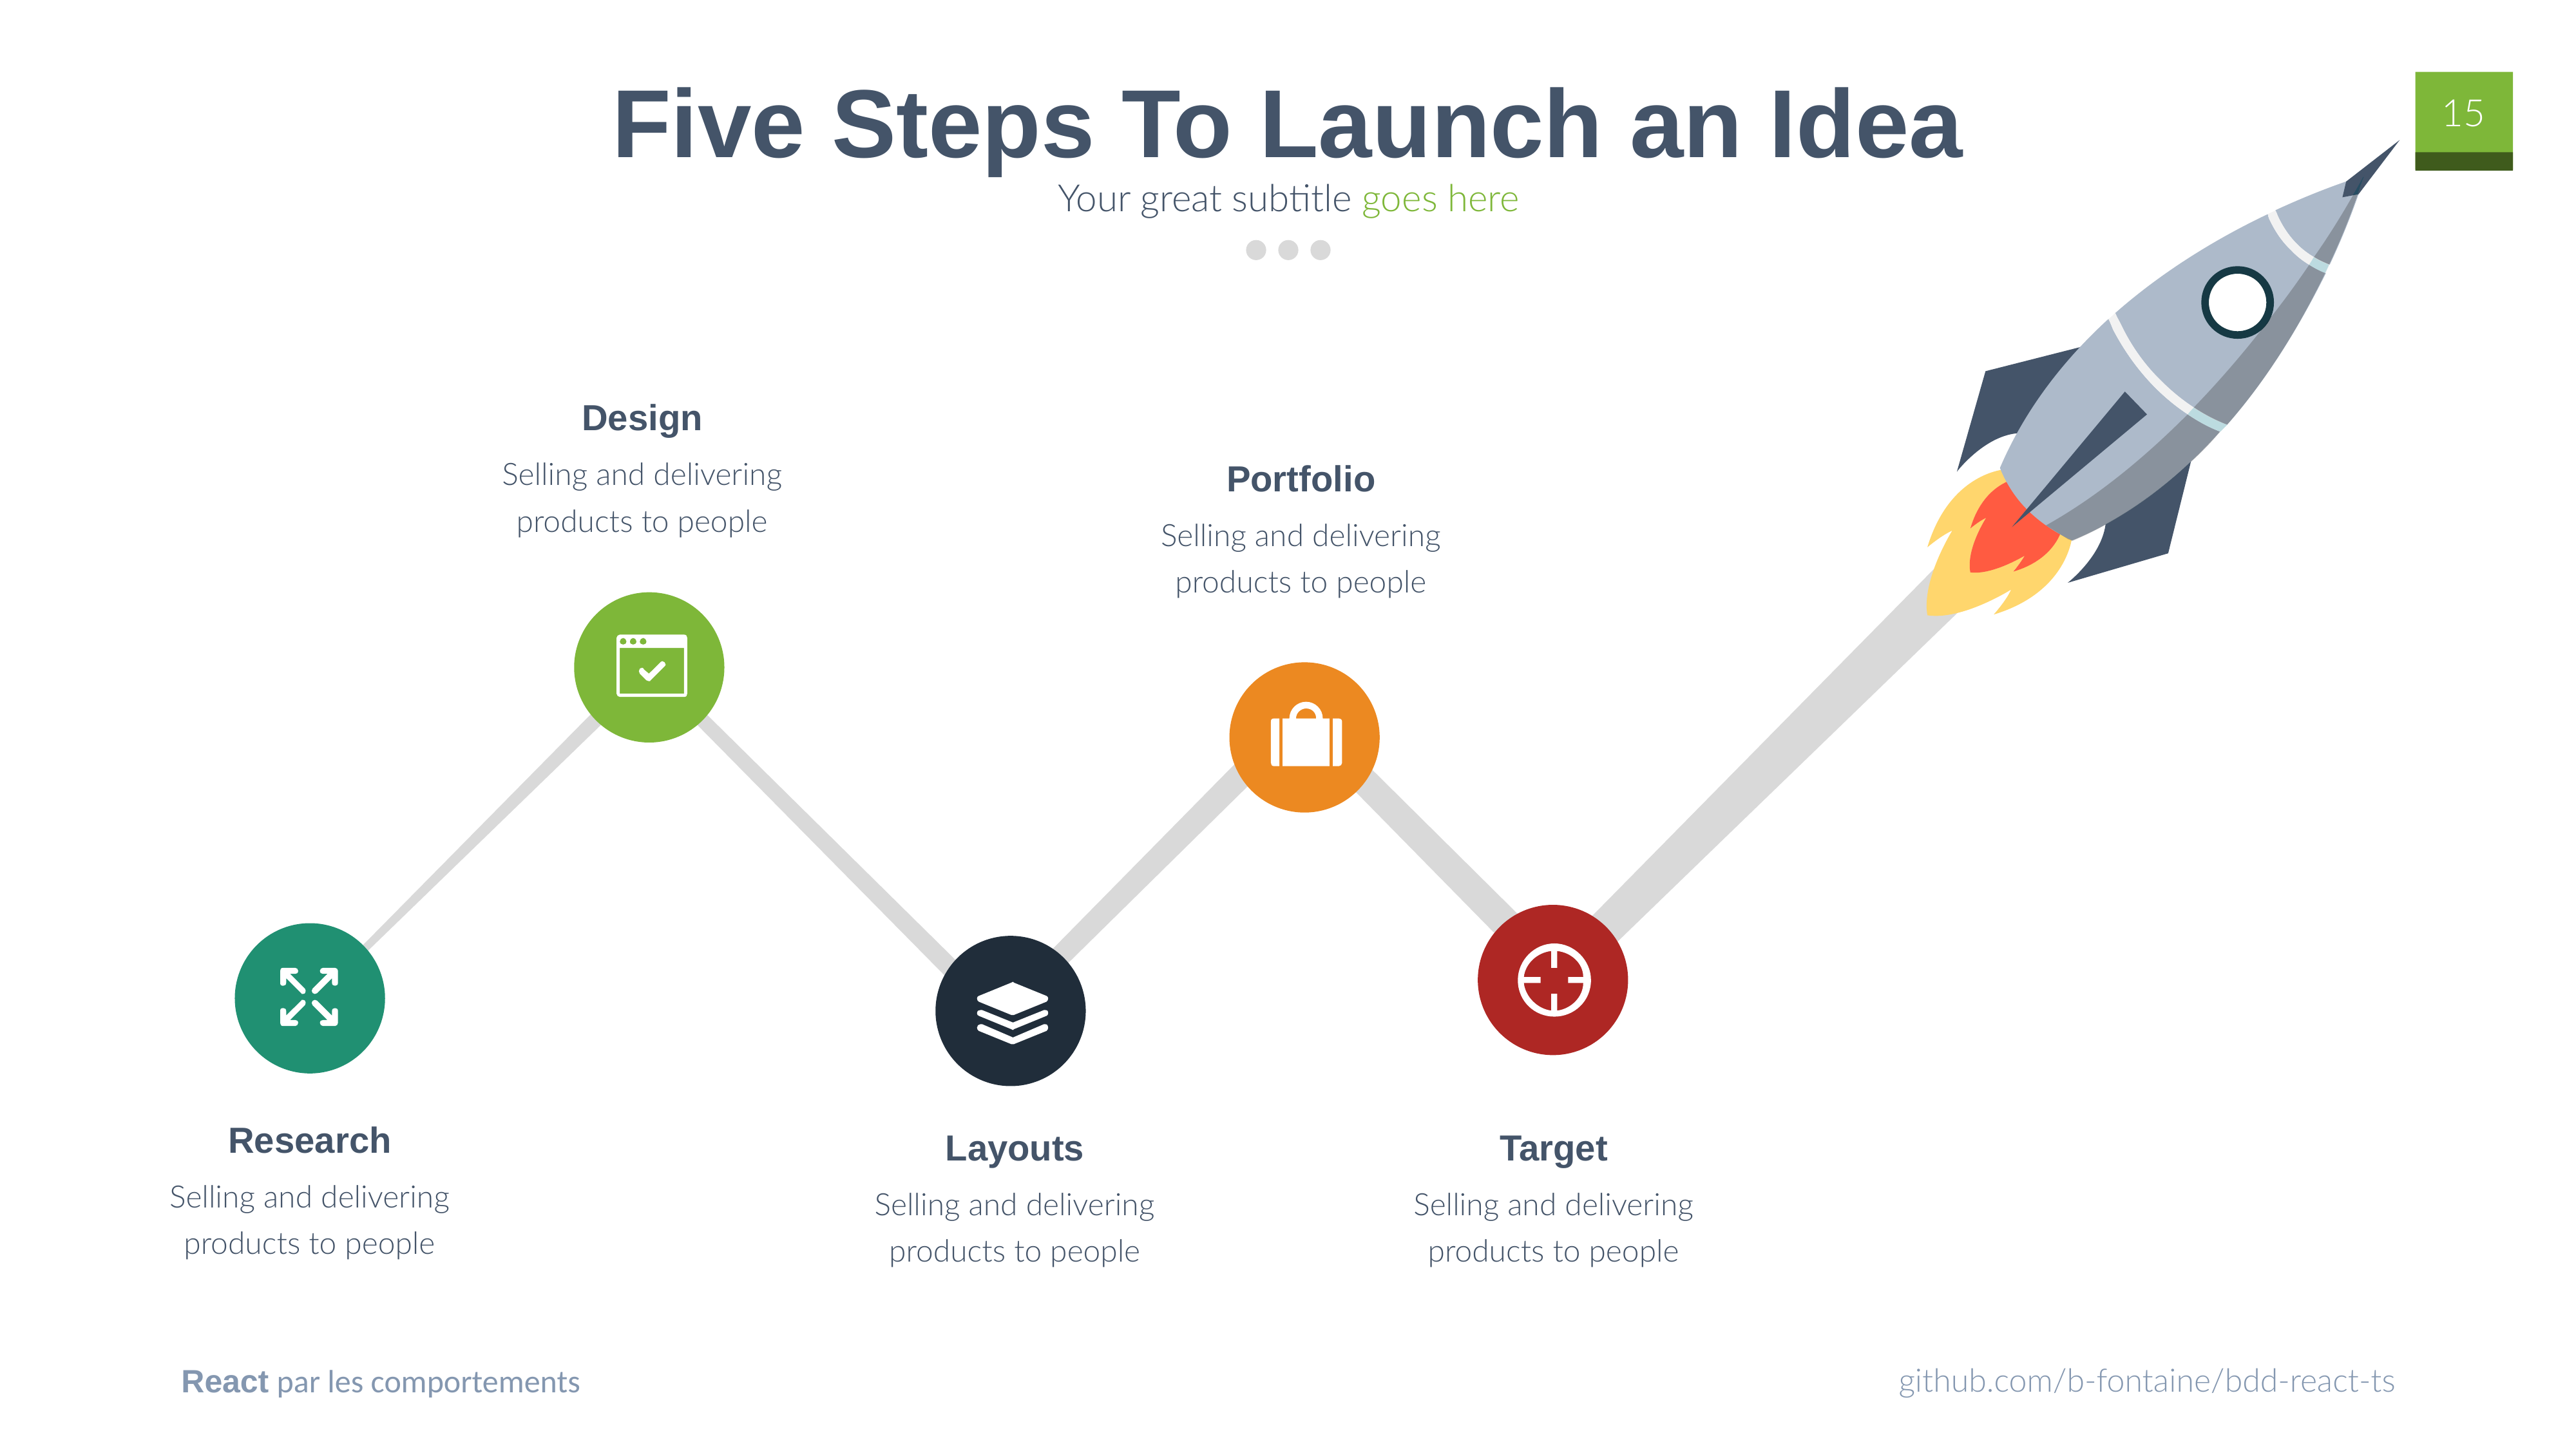

Five Steps To Launch an Idea

Your great subtitle goes here

Design
Selling and delivering products to people
Portfolio
Selling and delivering products to people

Research
Selling and delivering products to people
Layouts
Selling and delivering products to people
Target
Selling and delivering products to people